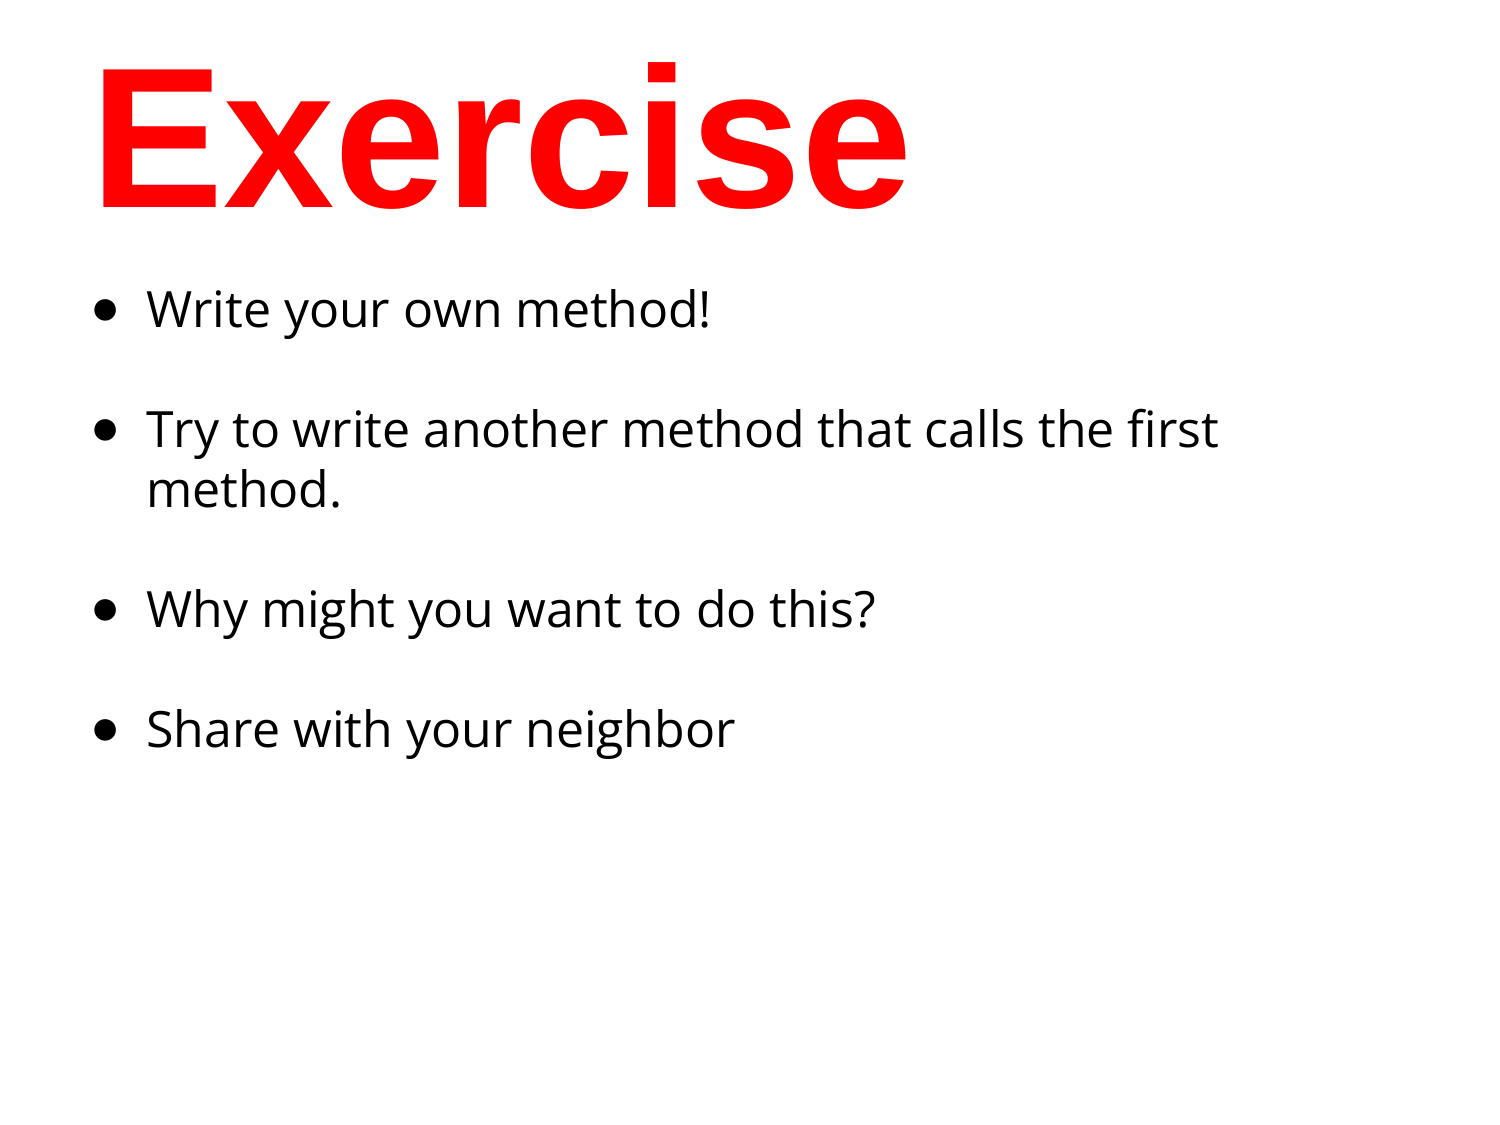

# Exercise
Write your own method!

Try to write another method that calls the first method.

Why might you want to do this?

Share with your neighbor